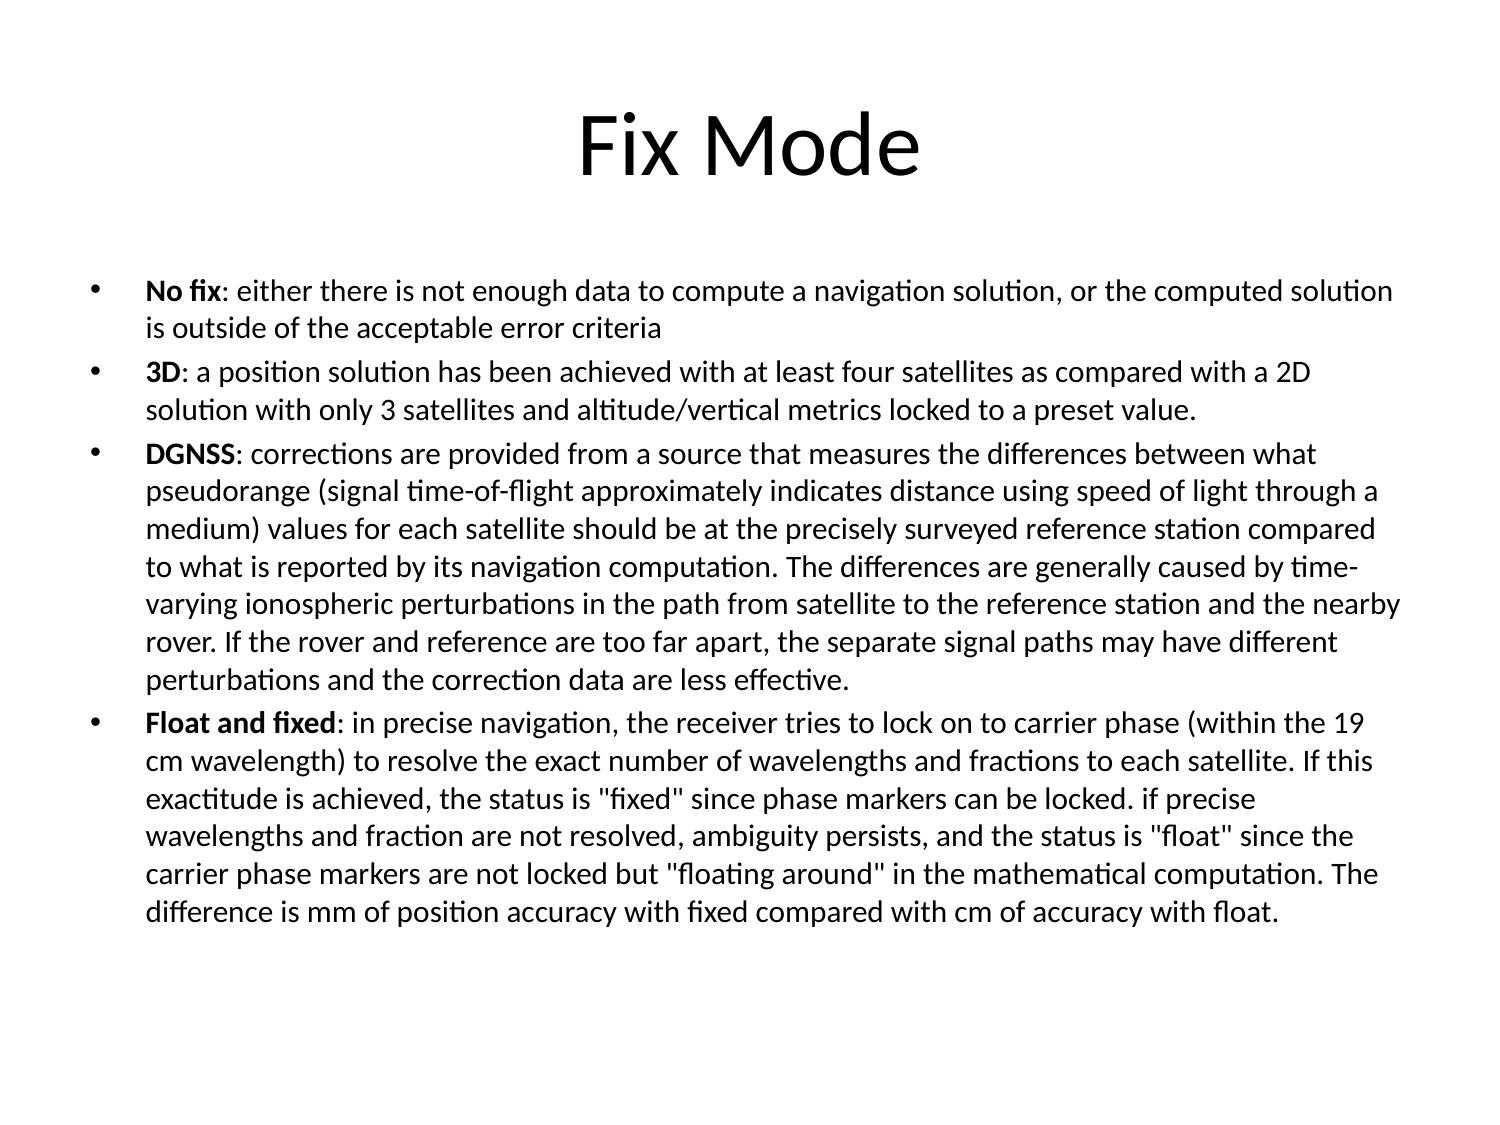

# Fix Mode
No fix: either there is not enough data to compute a navigation solution, or the computed solution is outside of the acceptable error criteria
3D: a position solution has been achieved with at least four satellites as compared with a 2D solution with only 3 satellites and altitude/vertical metrics locked to a preset value.
DGNSS: corrections are provided from a source that measures the differences between what pseudorange (signal time-of-flight approximately indicates distance using speed of light through a medium) values for each satellite should be at the precisely surveyed reference station compared to what is reported by its navigation computation. The differences are generally caused by time-varying ionospheric perturbations in the path from satellite to the reference station and the nearby rover. If the rover and reference are too far apart, the separate signal paths may have different perturbations and the correction data are less effective.
Float and fixed: in precise navigation, the receiver tries to lock on to carrier phase (within the 19 cm wavelength) to resolve the exact number of wavelengths and fractions to each satellite. If this exactitude is achieved, the status is "fixed" since phase markers can be locked. if precise wavelengths and fraction are not resolved, ambiguity persists, and the status is "float" since the carrier phase markers are not locked but "floating around" in the mathematical computation. The difference is mm of position accuracy with fixed compared with cm of accuracy with float.